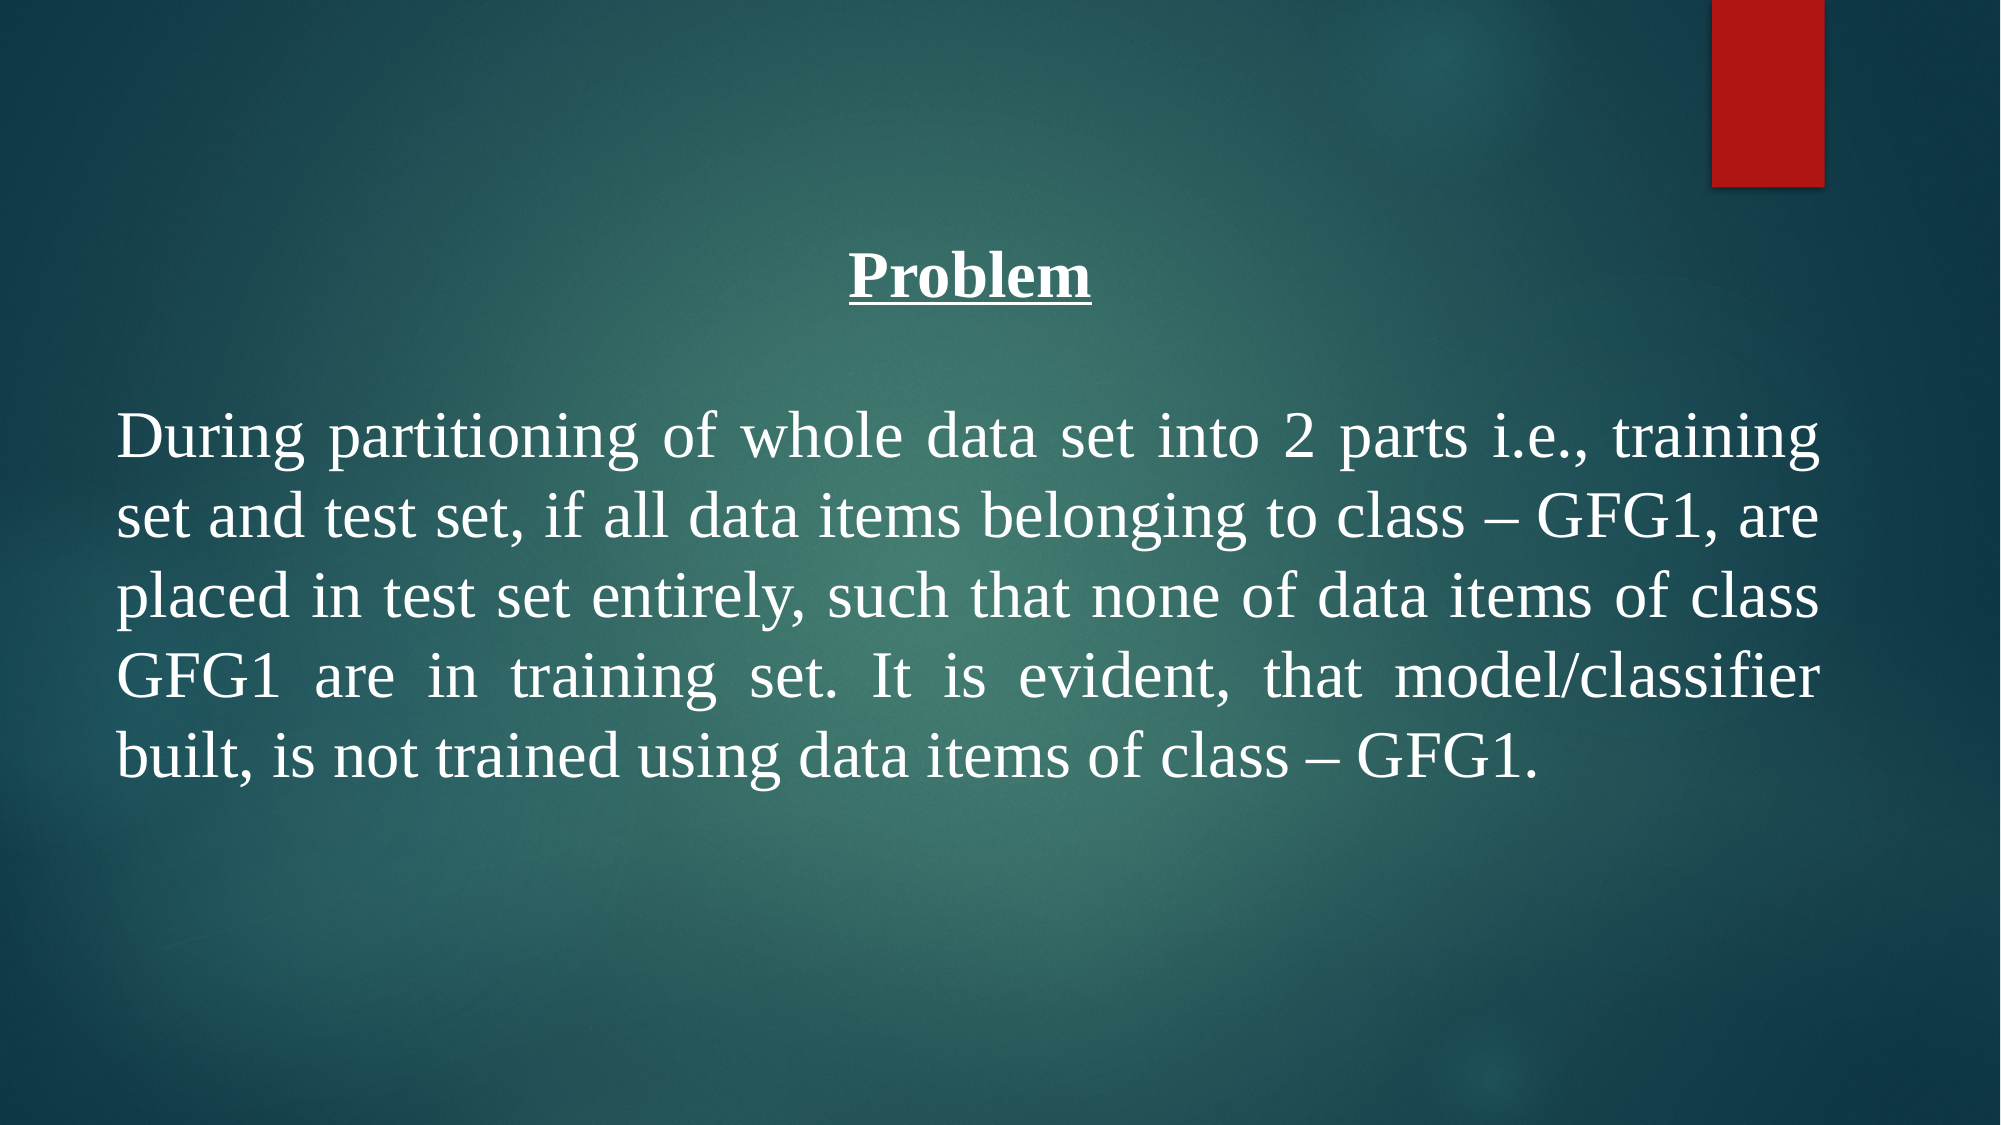

Problem
 
During partitioning of whole data set into 2 parts i.e., training set and test set, if all data items belonging to class – GFG1, are placed in test set entirely, such that none of data items of class GFG1 are in training set. It is evident, that model/classifier built, is not trained using data items of class – GFG1.